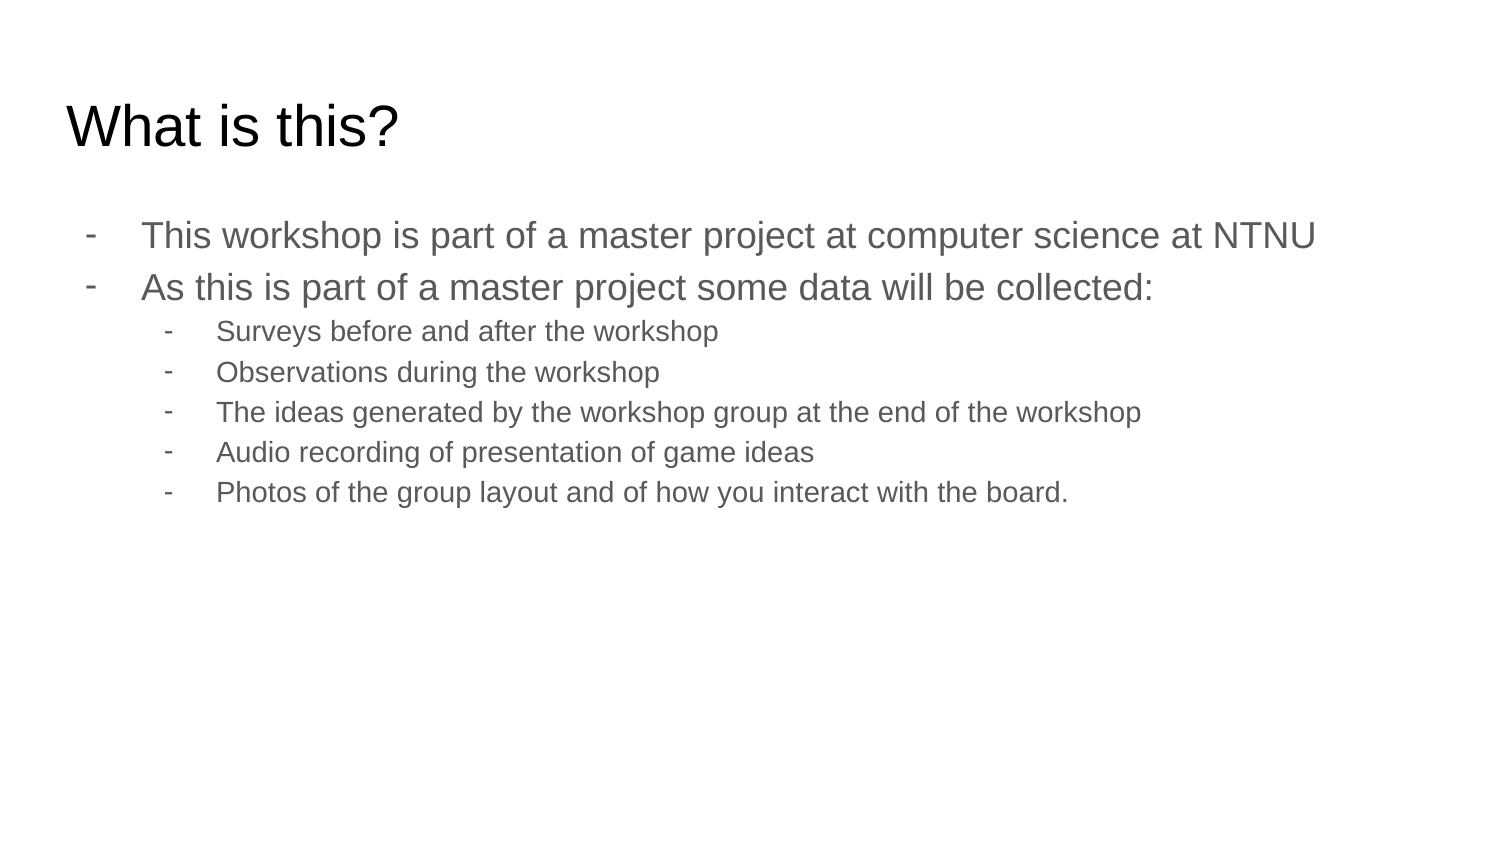

# What is this?
This workshop is part of a master project at computer science at NTNU
As this is part of a master project some data will be collected:
Surveys before and after the workshop
Observations during the workshop
The ideas generated by the workshop group at the end of the workshop
Audio recording of presentation of game ideas
Photos of the group layout and of how you interact with the board.